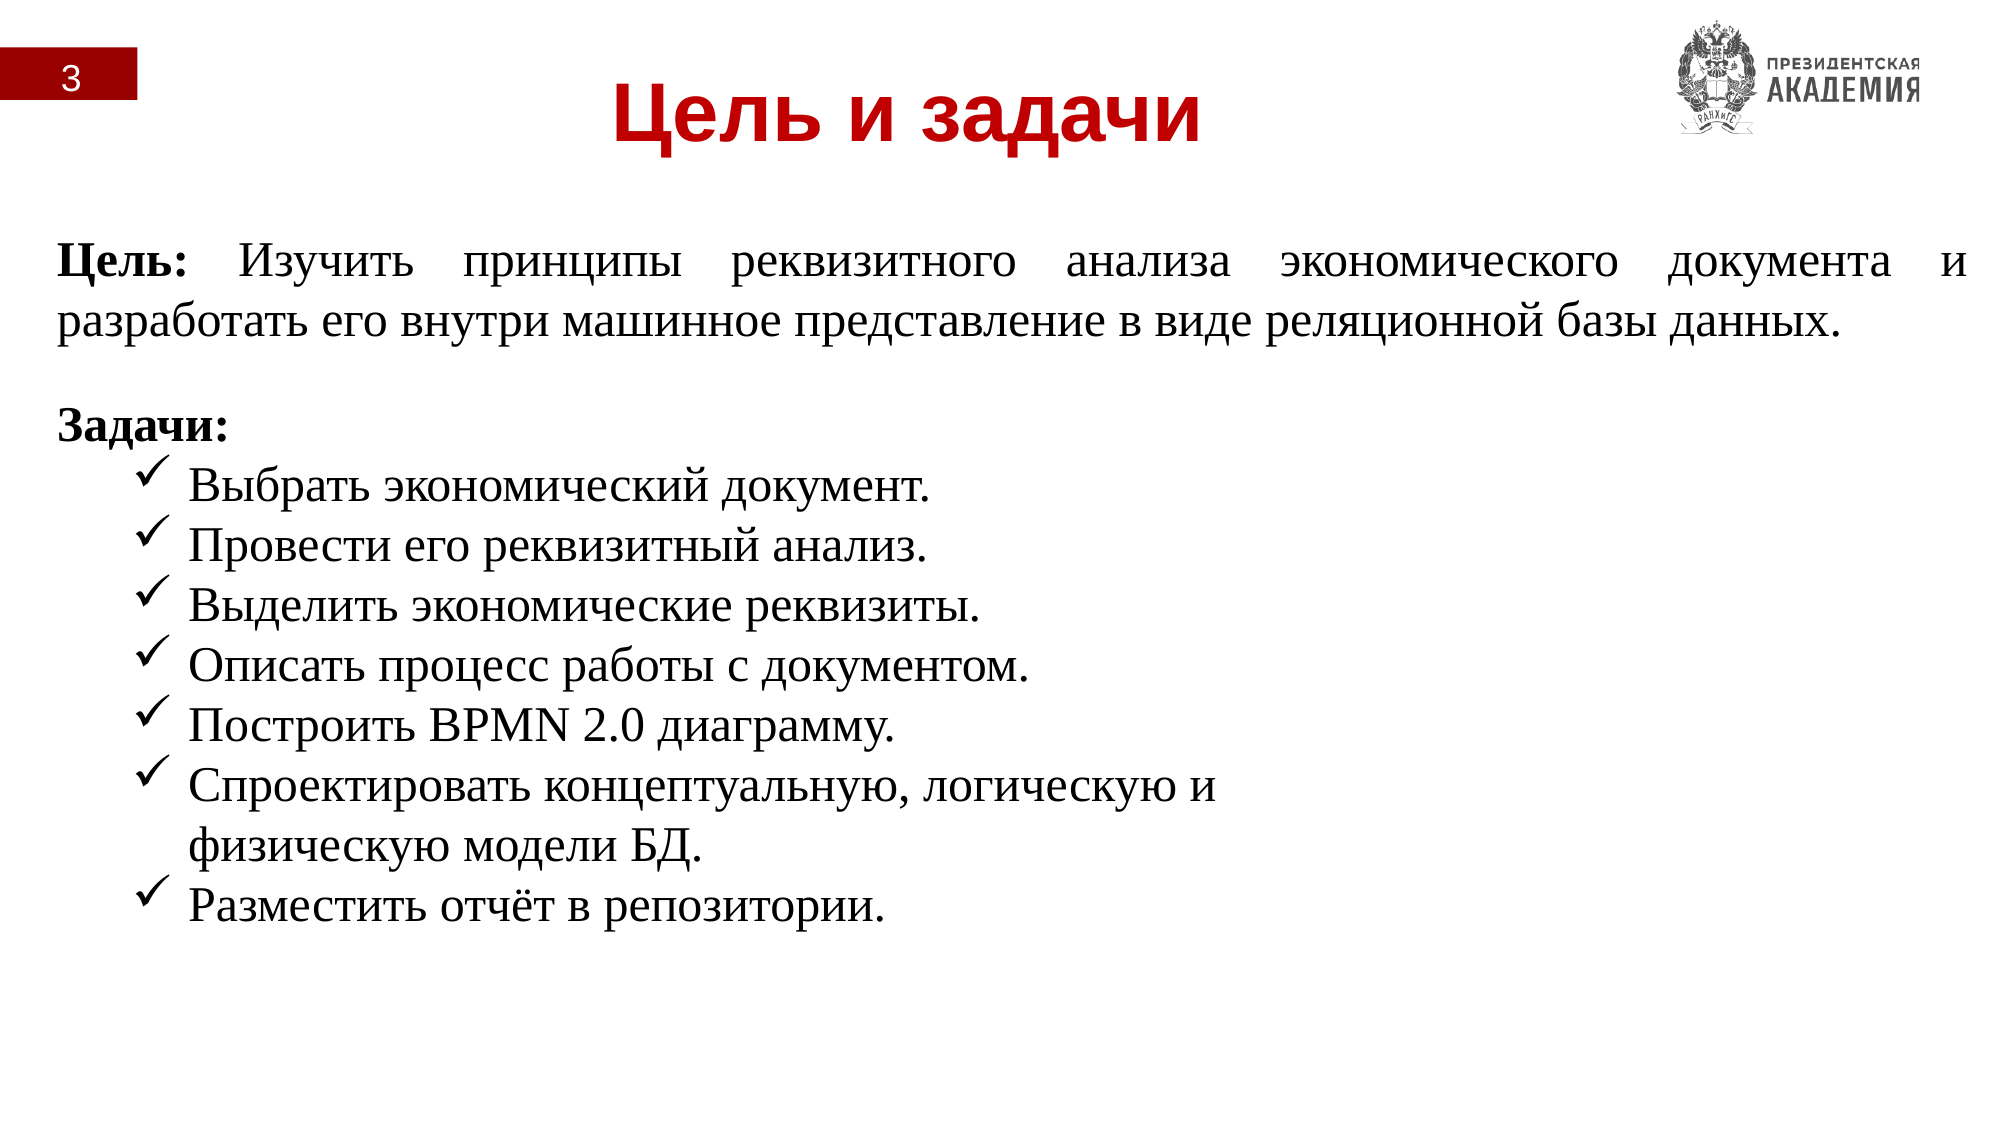

3
Цель и задачи

Цель: Изучить принципы реквизитного анализа экономического документа и разработать его внутри машинное представление в виде реляционной базы данных.

Задачи:
Выбрать экономический документ.
Провести его реквизитный анализ.
Выделить экономические реквизиты.
Описать процесс работы с документом.
Построить BPMN 2.0 диаграмму.
Спроектировать концептуальную, логическую и физическую модели БД.
Разместить отчёт в репозитории.